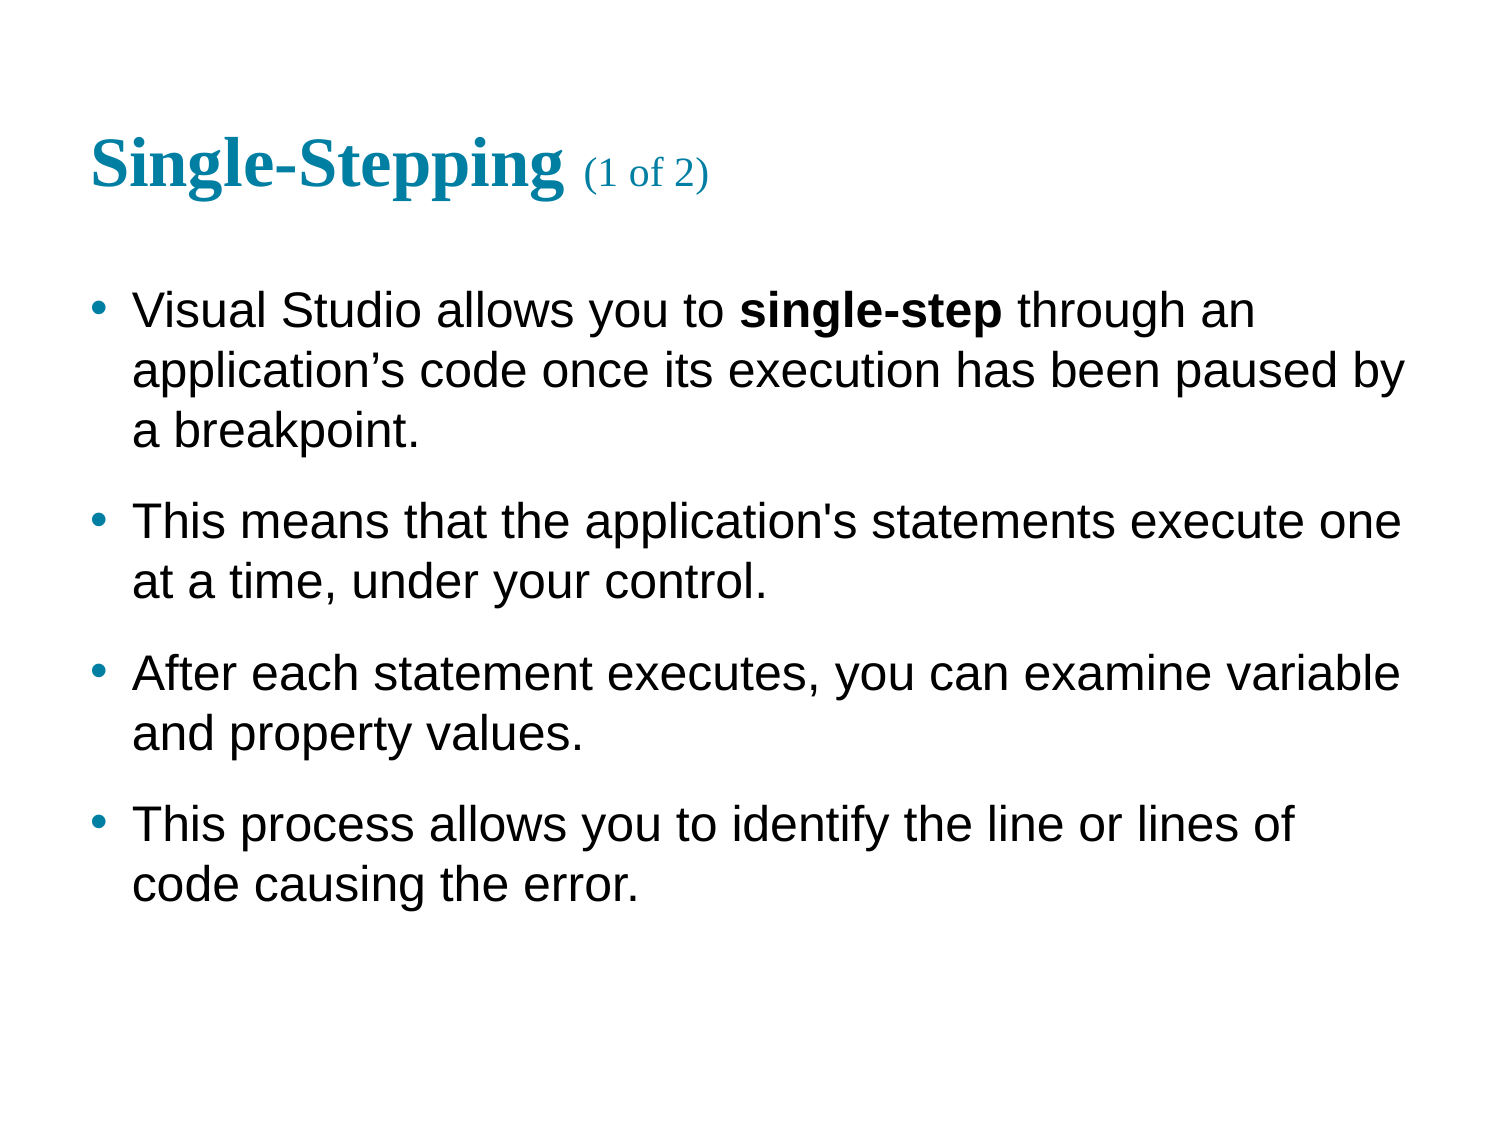

# Single-Stepping (1 of 2)
Visual Studio allows you to single-step through an application’s code once its execution has been paused by a breakpoint.
This means that the application's statements execute one at a time, under your control.
After each statement executes, you can examine variable and property values.
This process allows you to identify the line or lines of code causing the error.